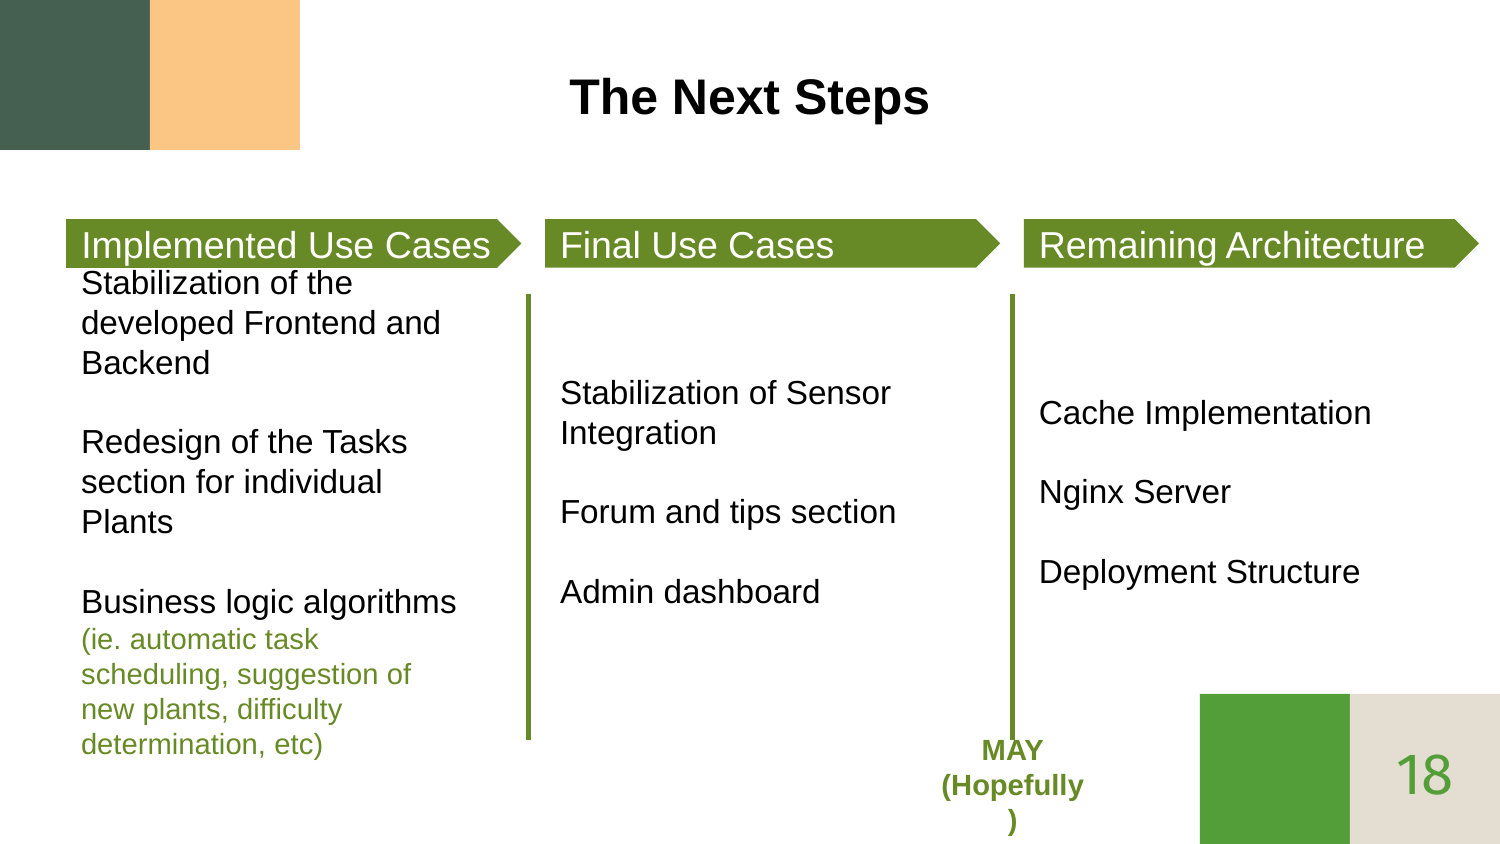

# The Next Steps
Final Use Cases
Remaining Architecture
Implemented Use Cases
Stabilization of the developed Frontend and Backend

Redesign of the Tasks section for individual Plants

Business logic algorithms
(ie. automatic task scheduling, suggestion of new plants, difficulty determination, etc)

Stabilization of Sensor Integration

Forum and tips section

Admin dashboard

Cache Implementation

Nginx Server

Deployment Structure

18
MAY
(Hopefully)